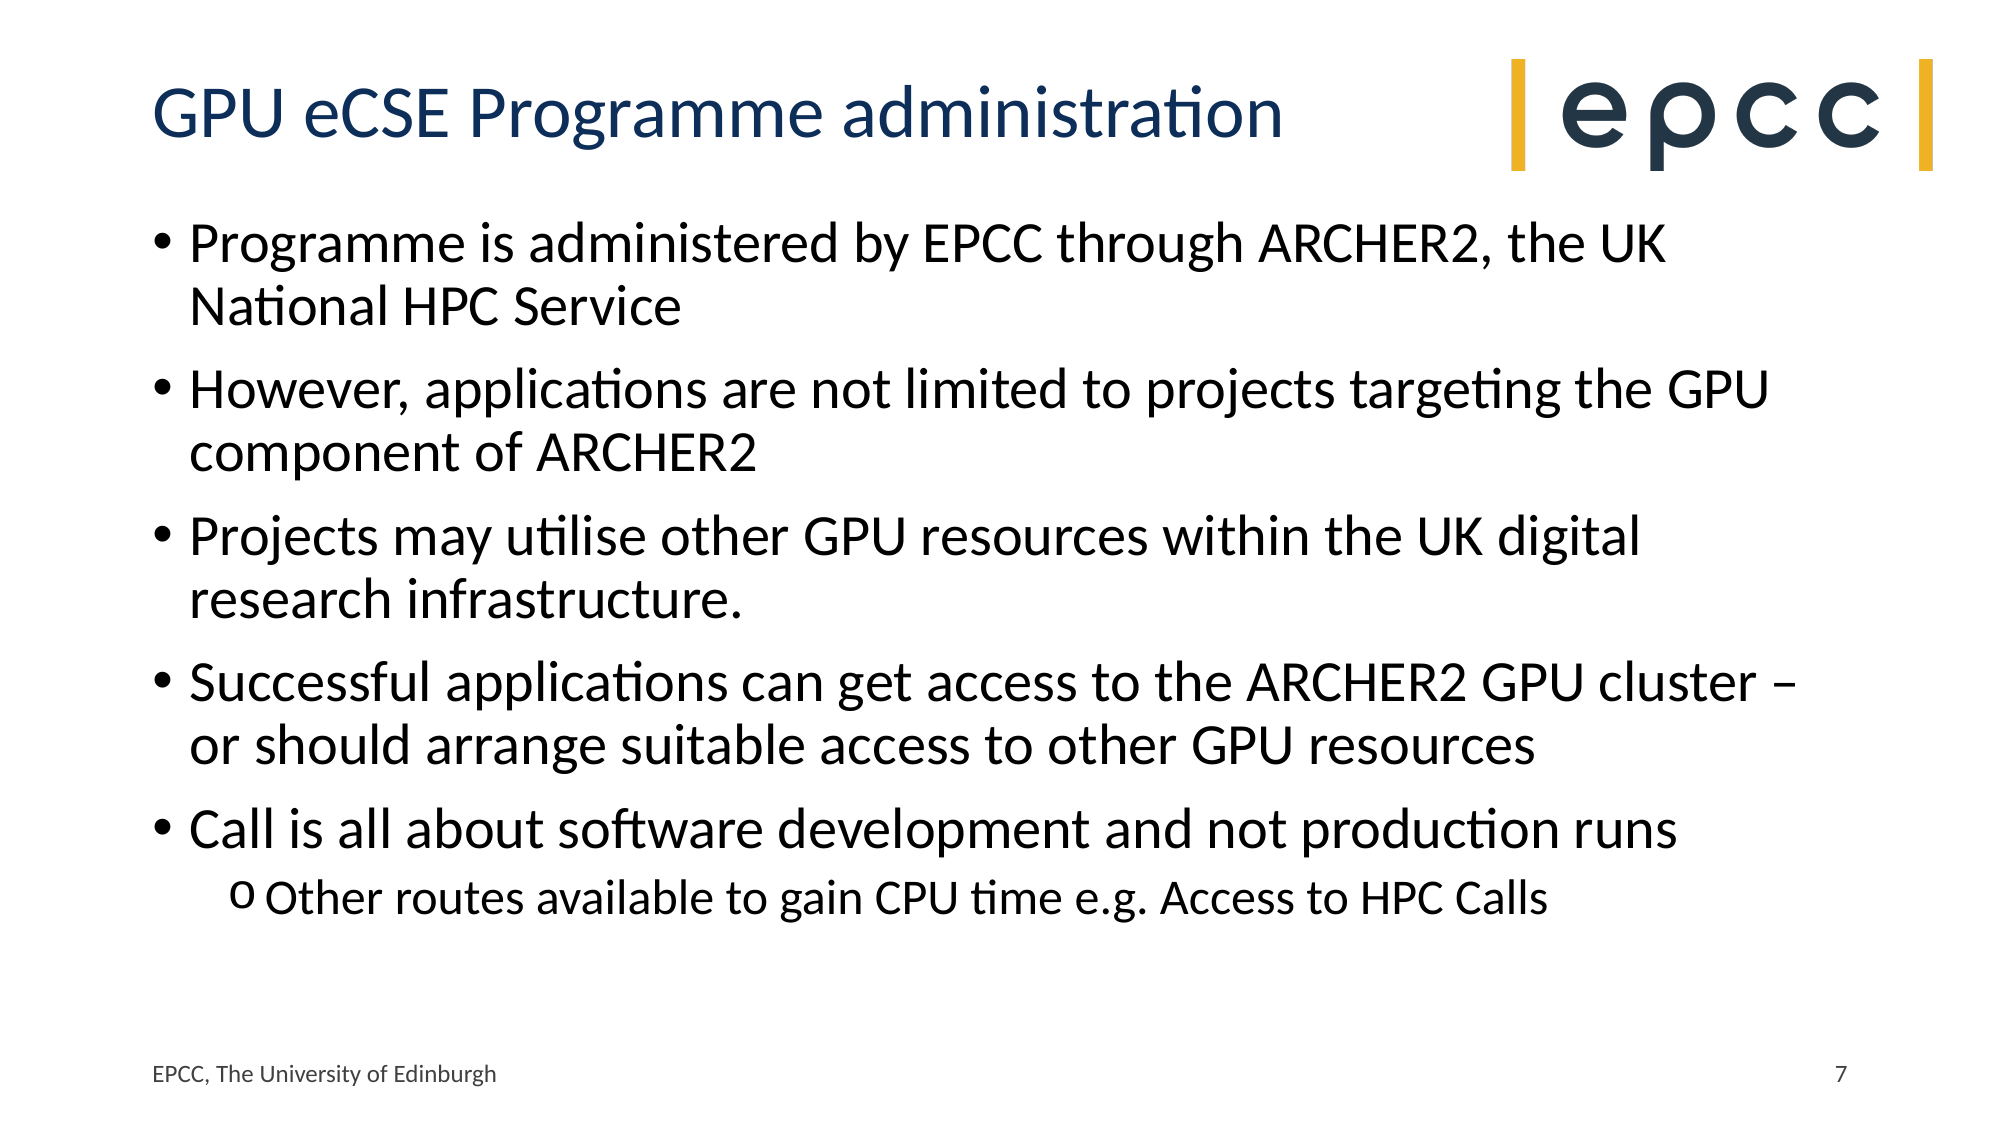

# GPU eCSE Programme administration
Programme is administered by EPCC through ARCHER2, the UK National HPC Service
However, applications are not limited to projects targeting the GPU component of ARCHER2
Projects may utilise other GPU resources within the UK digital research infrastructure.
Successful applications can get access to the ARCHER2 GPU cluster – or should arrange suitable access to other GPU resources
Call is all about software development and not production runs
Other routes available to gain CPU time e.g. Access to HPC Calls
EPCC, The University of Edinburgh
7